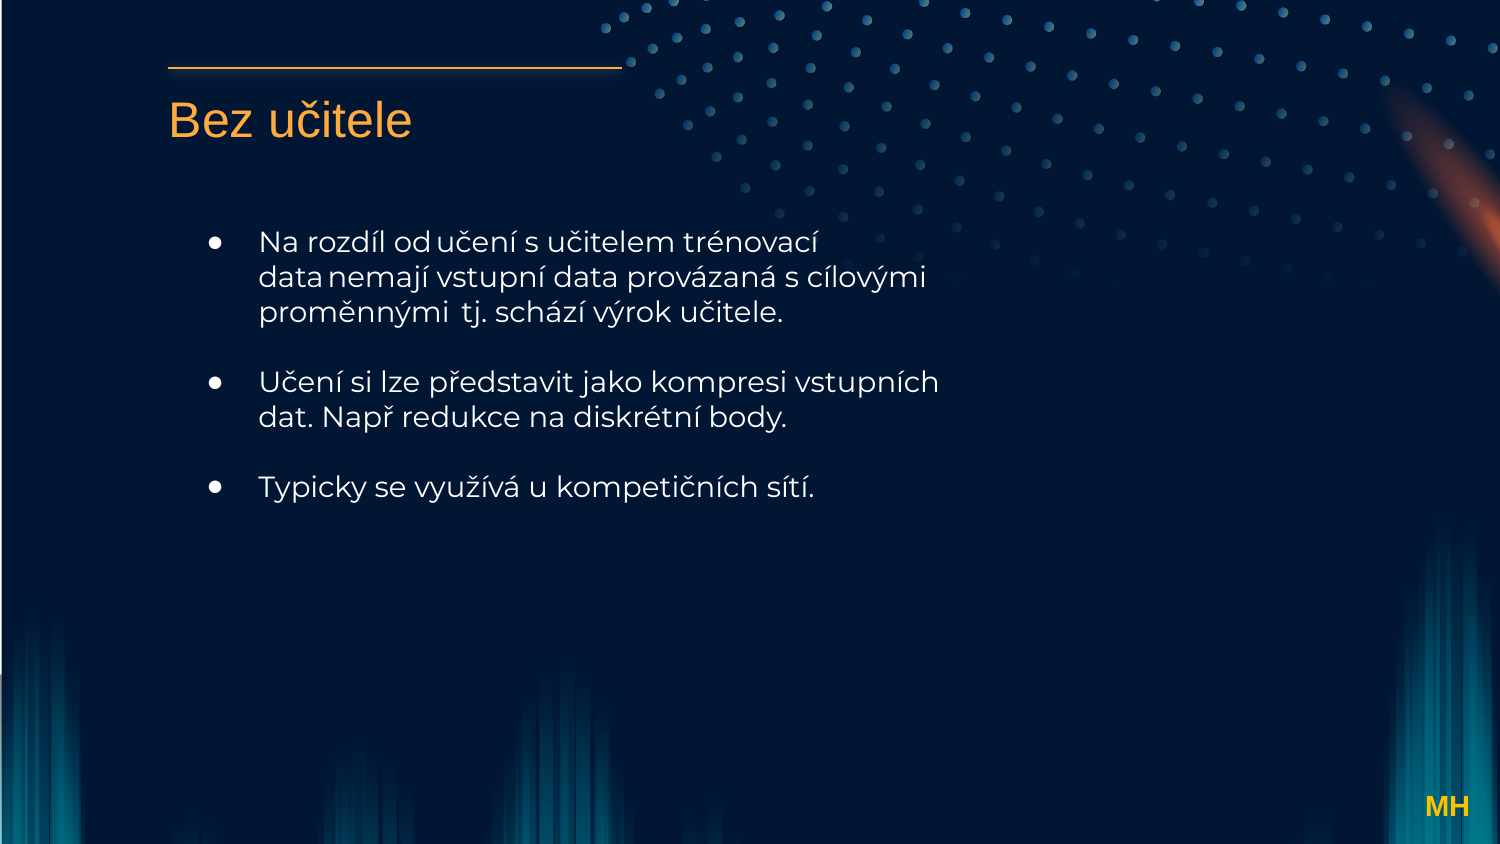

Bez učitele

Na rozdíl od učení s učitelem trénovací data nemají vstupní data provázaná s cílovými proměnnými  tj. schází výrok učitele.

Učení si lze představit jako kompresi vstupních dat. Např redukce na diskrétní body.

Typicky se využívá u kompetičních sítí.

MH